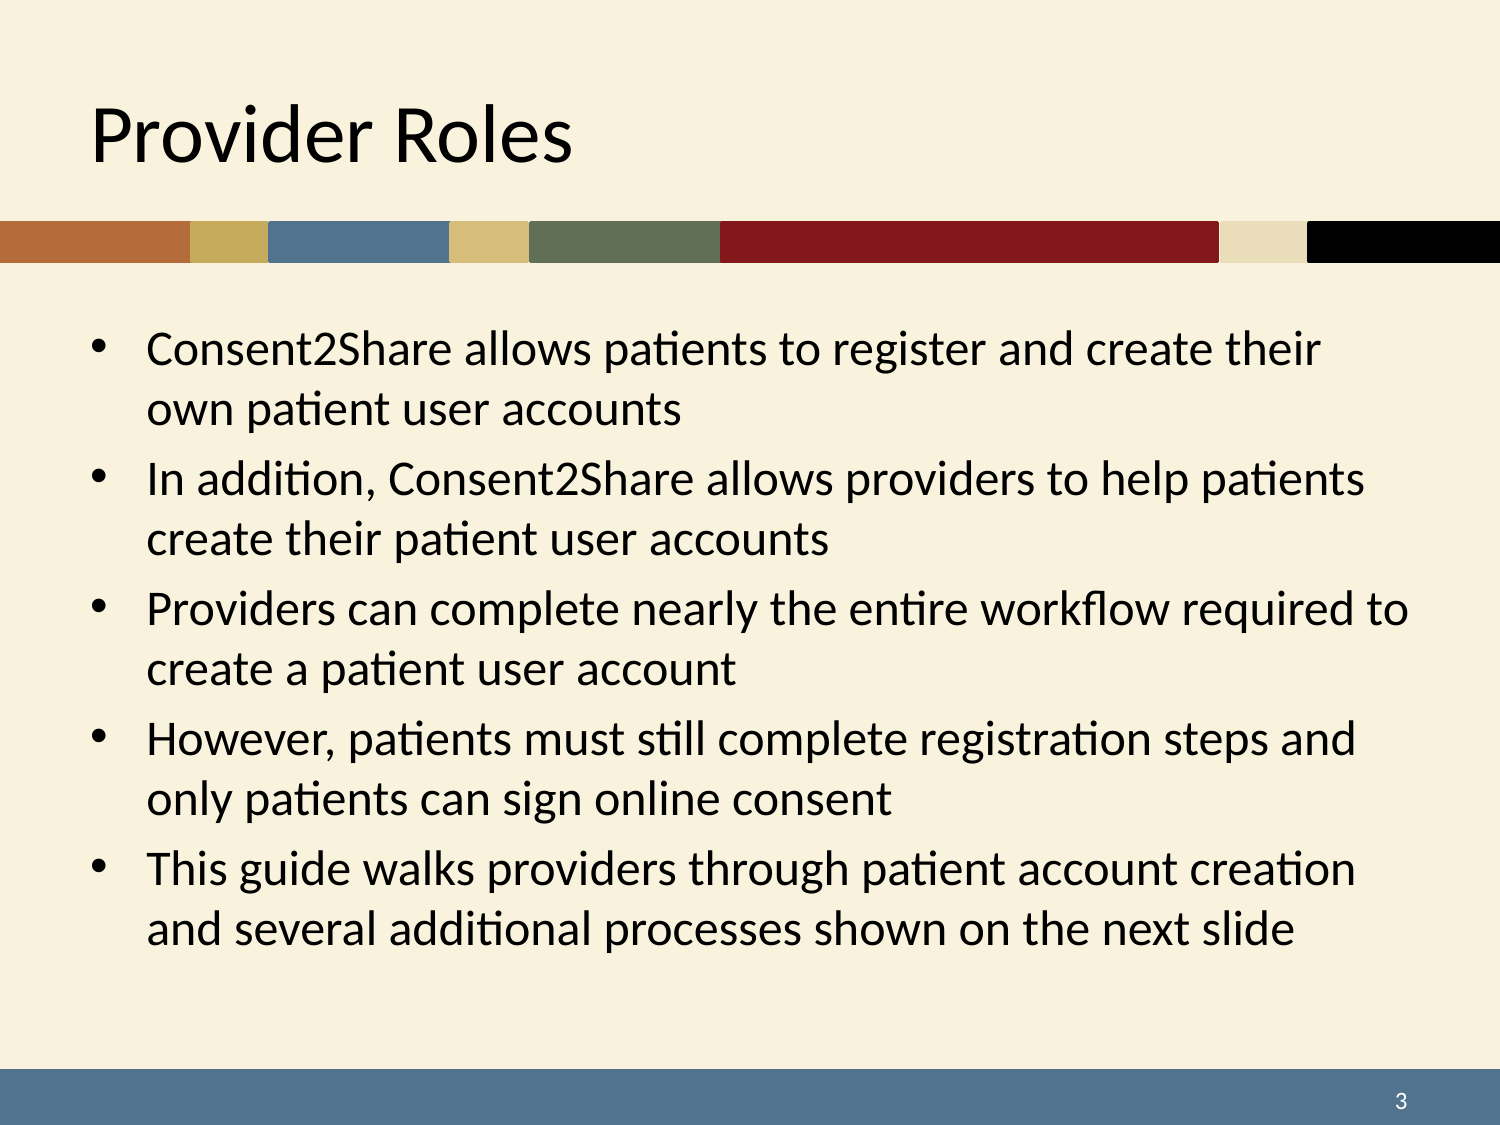

# Provider Roles
Consent2Share allows patients to register and create their own patient user accounts
In addition, Consent2Share allows providers to help patients create their patient user accounts
Providers can complete nearly the entire workflow required to create a patient user account
However, patients must still complete registration steps and only patients can sign online consent
This guide walks providers through patient account creation and several additional processes shown on the next slide

3